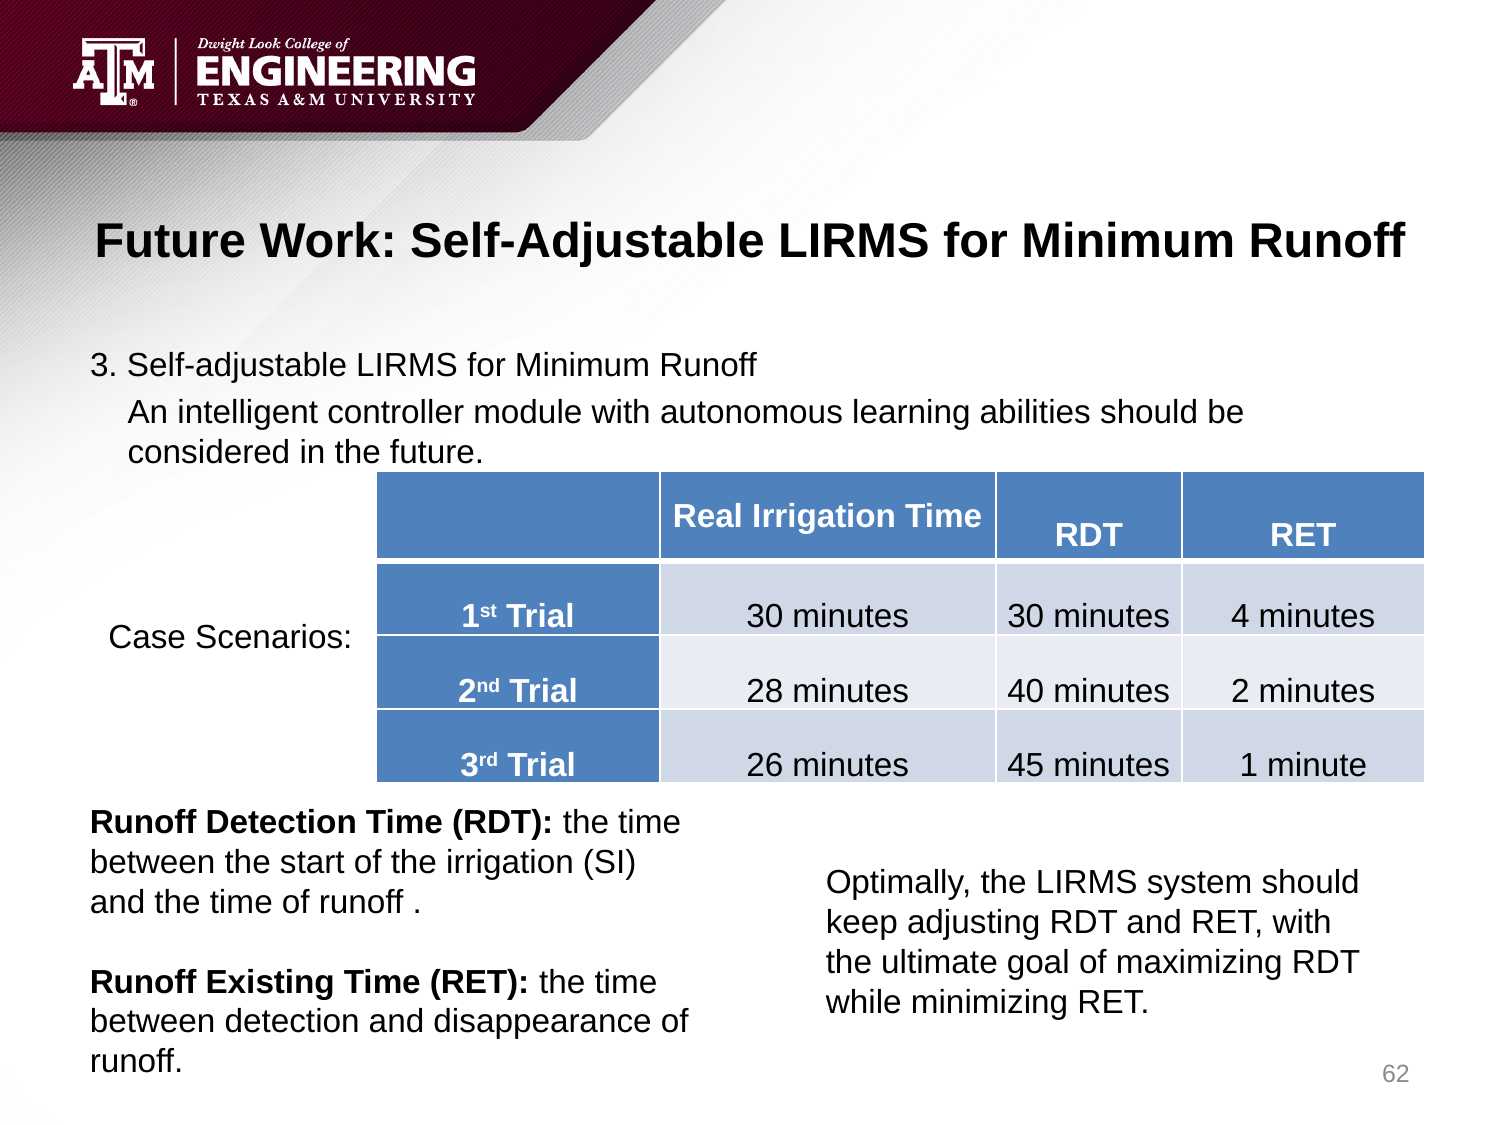

# Future Work: Self-Adjustable LIRMS for Minimum Runoff
3. Self-adjustable LIRMS for Minimum Runoff
An intelligent controller module with autonomous learning abilities should be considered in the future.

|  | Real Irrigation Time | RDT | RET |
| --- | --- | --- | --- |
| 1st Trial | 30 minutes | 30 minutes | 4 minutes |
| 2nd Trial | 28 minutes | 40 minutes | 2 minutes |
| 3rd Trial | 26 minutes | 45 minutes | 1 minute |
Case Scenarios:
Runoff Detection Time (RDT): the time between the start of the irrigation (SI) and the time of runoff .

Runoff Existing Time (RET): the time between detection and disappearance of runoff.
Optimally, the LIRMS system should keep adjusting RDT and RET, with the ultimate goal of maximizing RDT while minimizing RET.
62